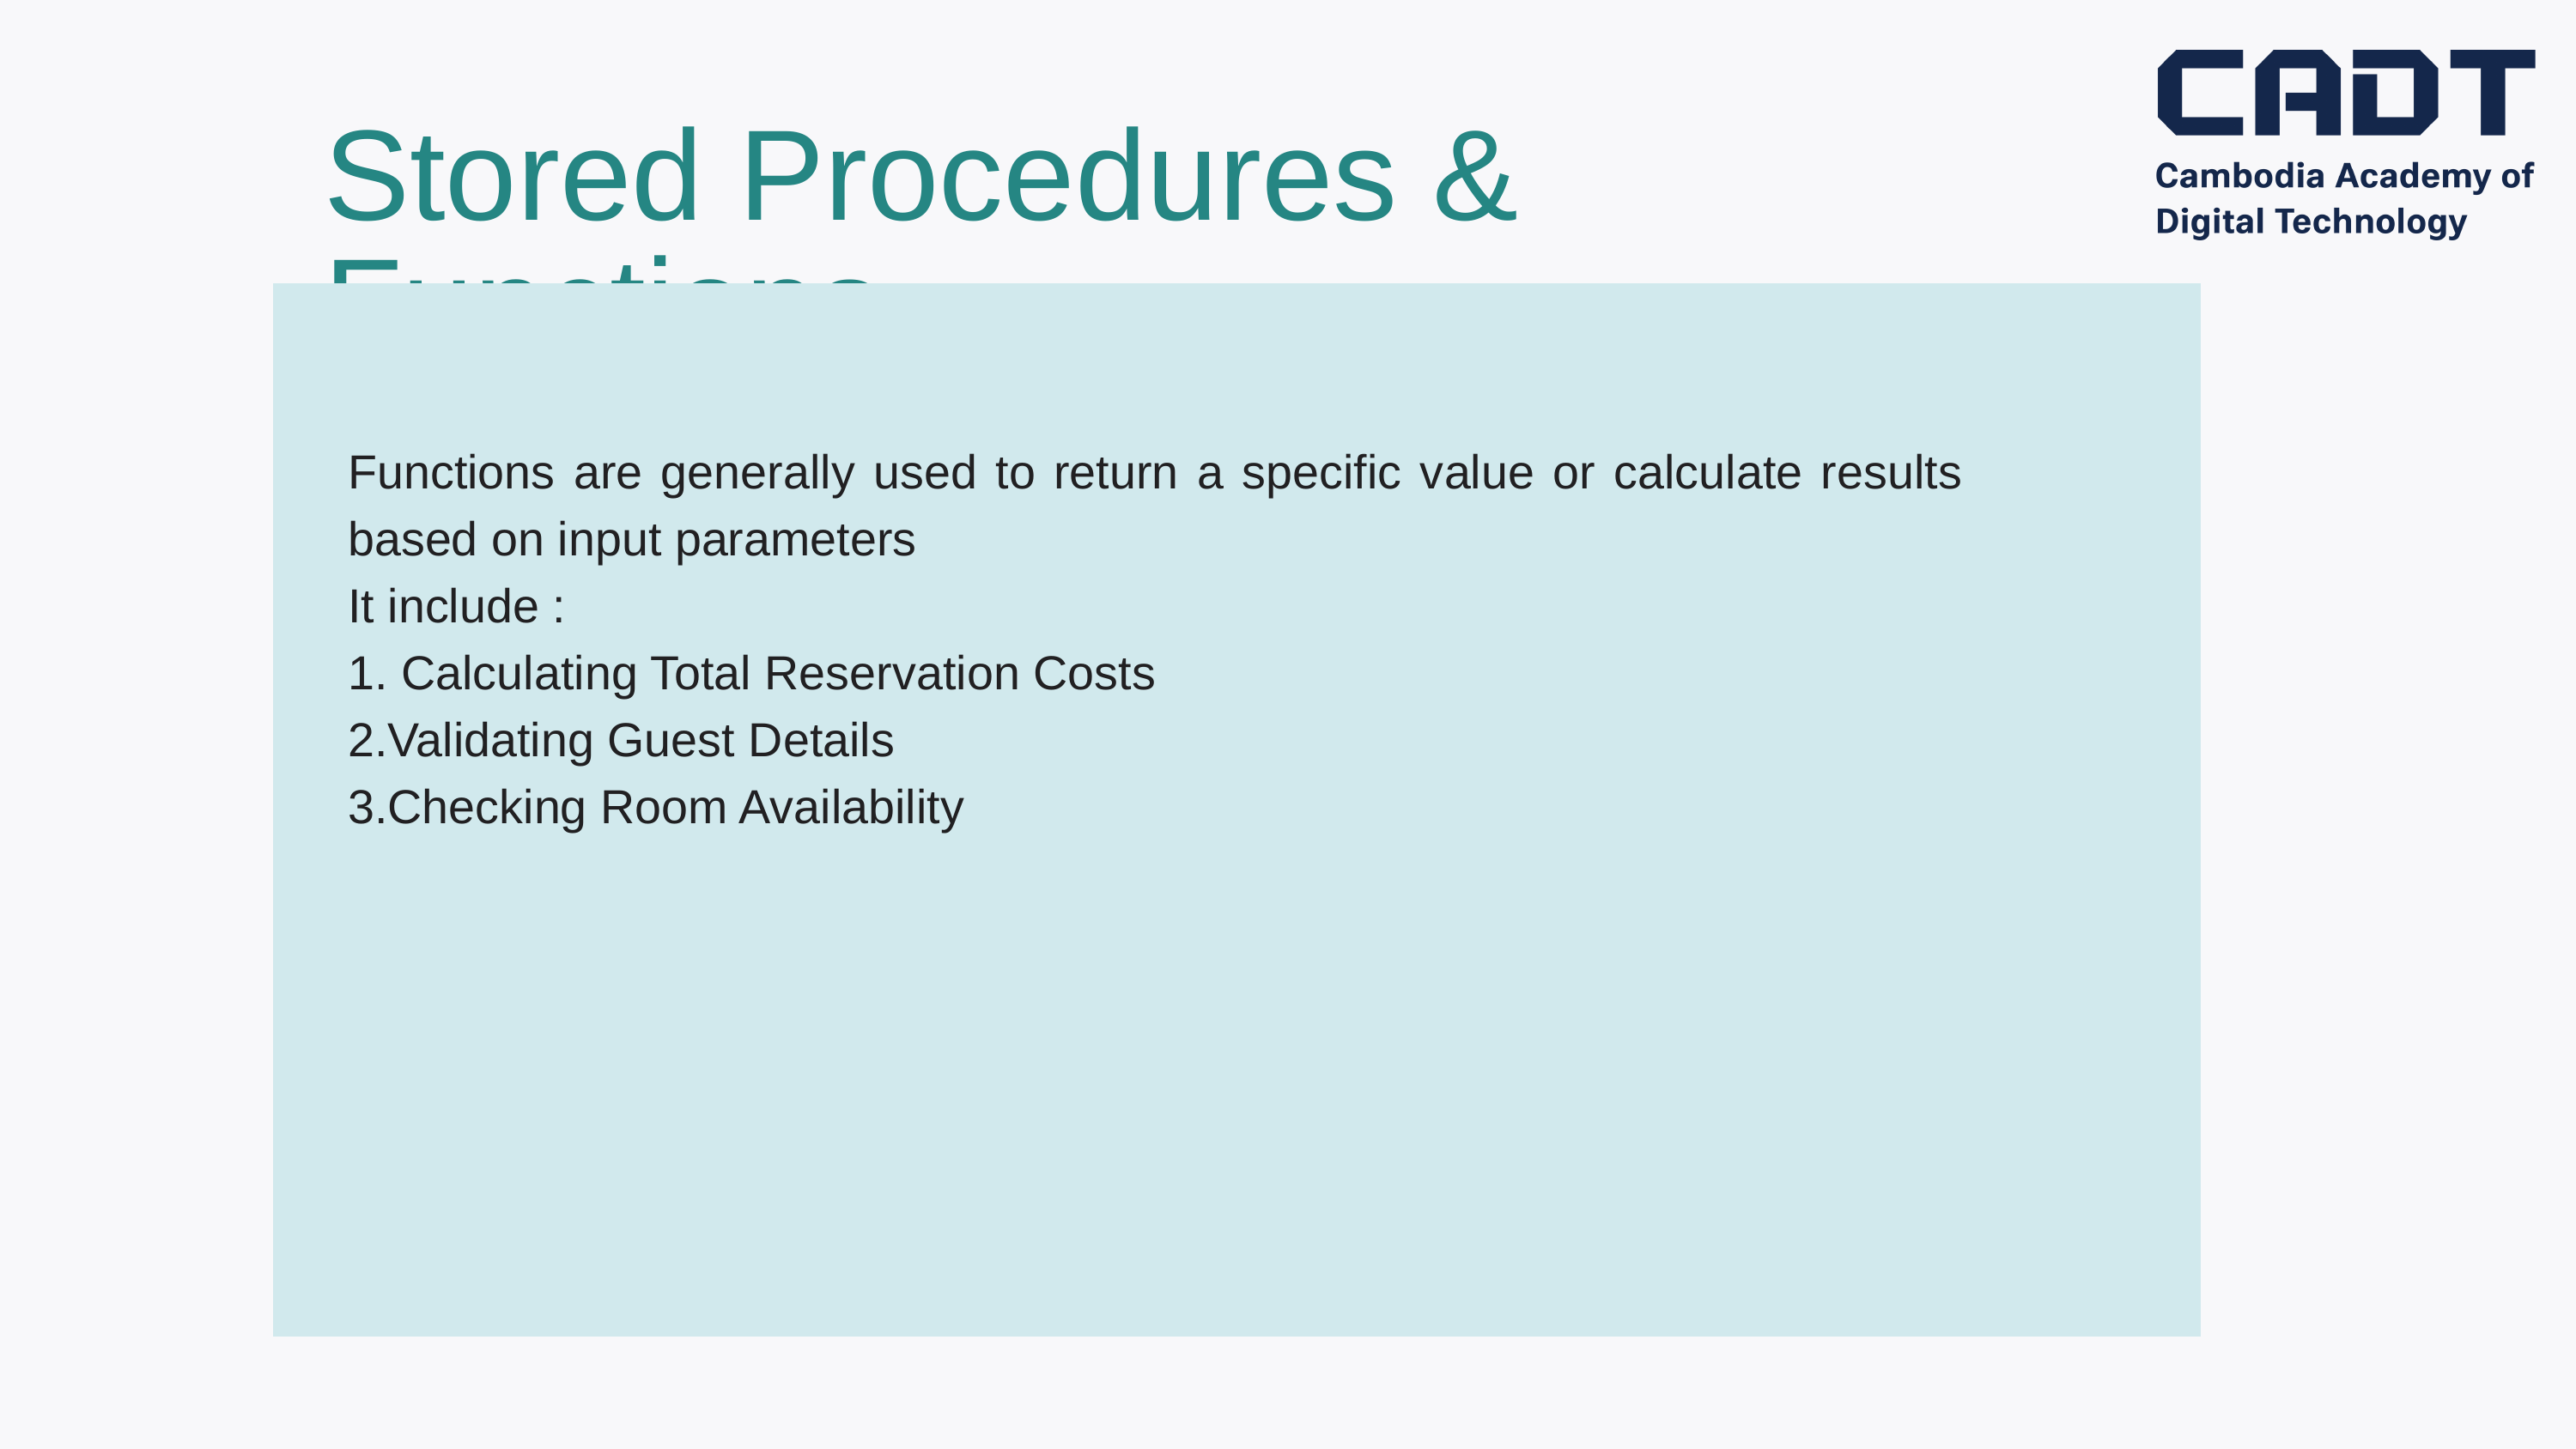

Stored Procedures & Functions

Functions are generally used to return a specific value or calculate results based on input parameters
It include :
1. Calculating Total Reservation Costs
2.Validating Guest Details
3.Checking Room Availability